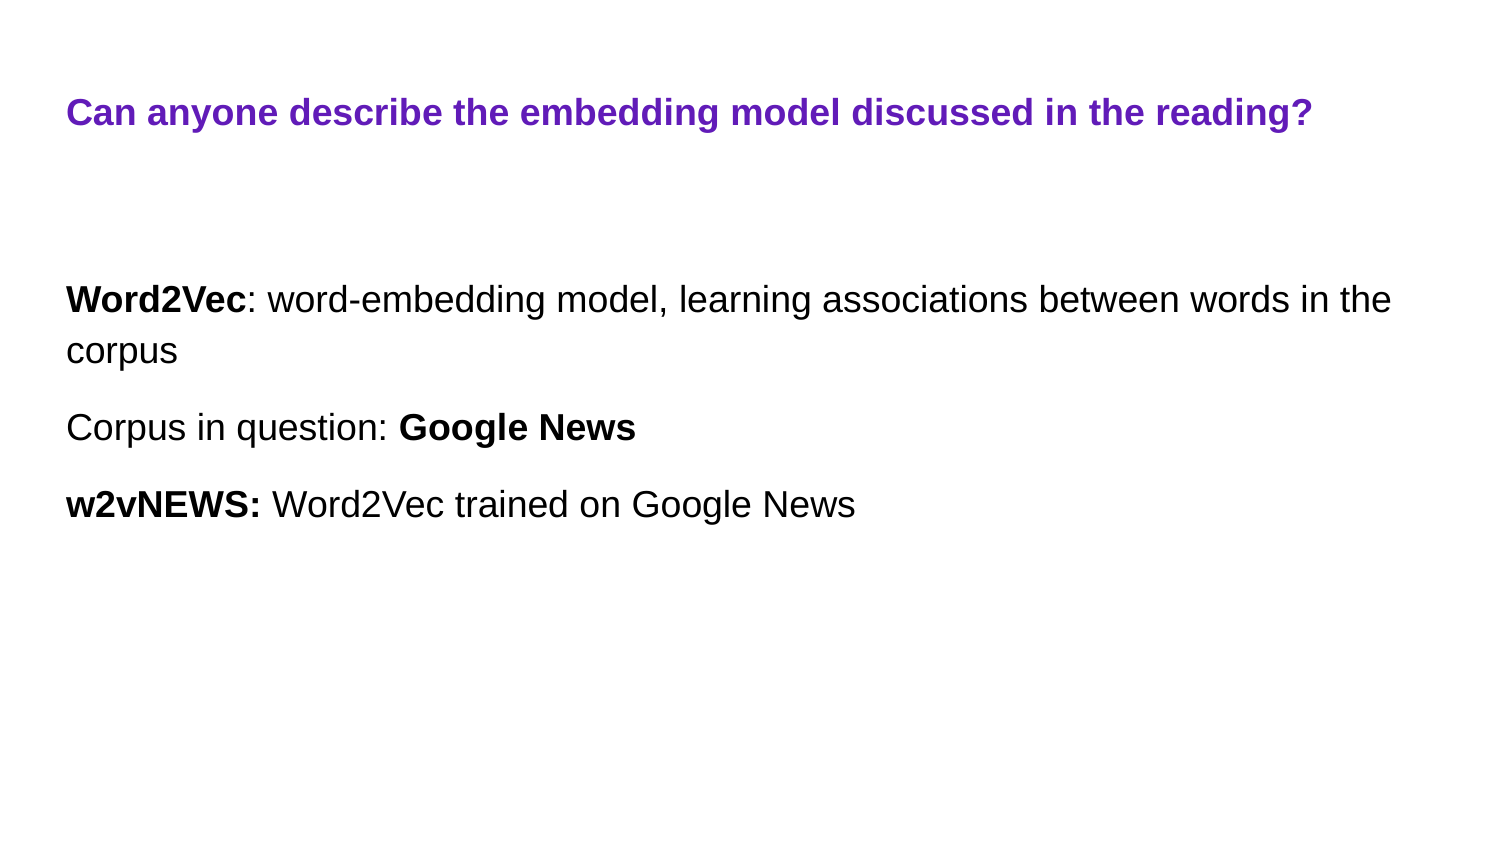

# Can anyone describe the embedding model discussed in the reading?

Word2Vec: word-embedding model, learning associations between words in the corpus
Corpus in question: Google News
w2vNEWS: Word2Vec trained on Google News